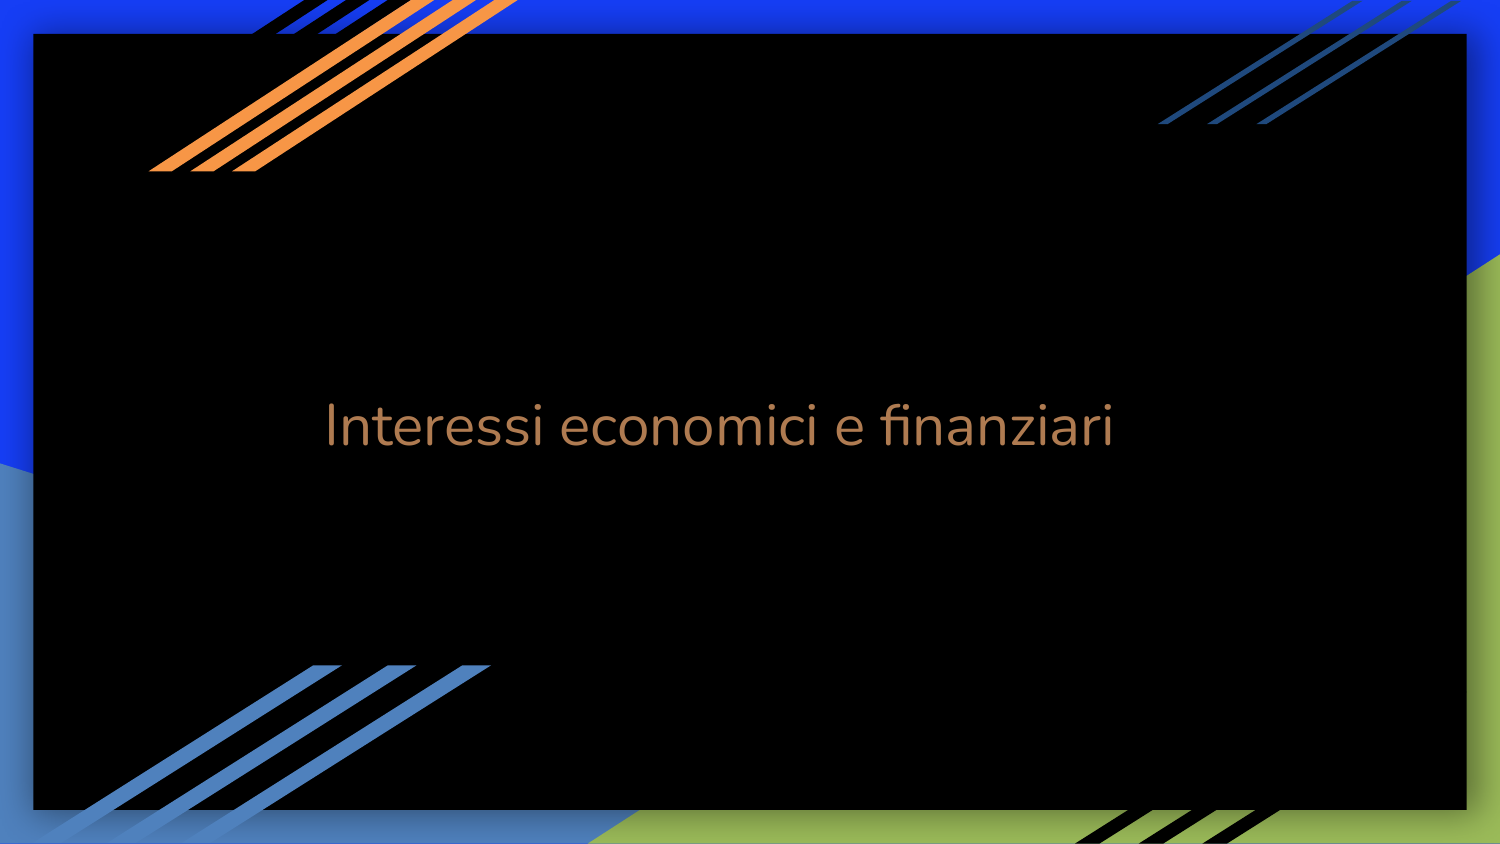

Interessi economici e finanziari
Come hanno interessato lo svolgimento delle due rivoluzioni